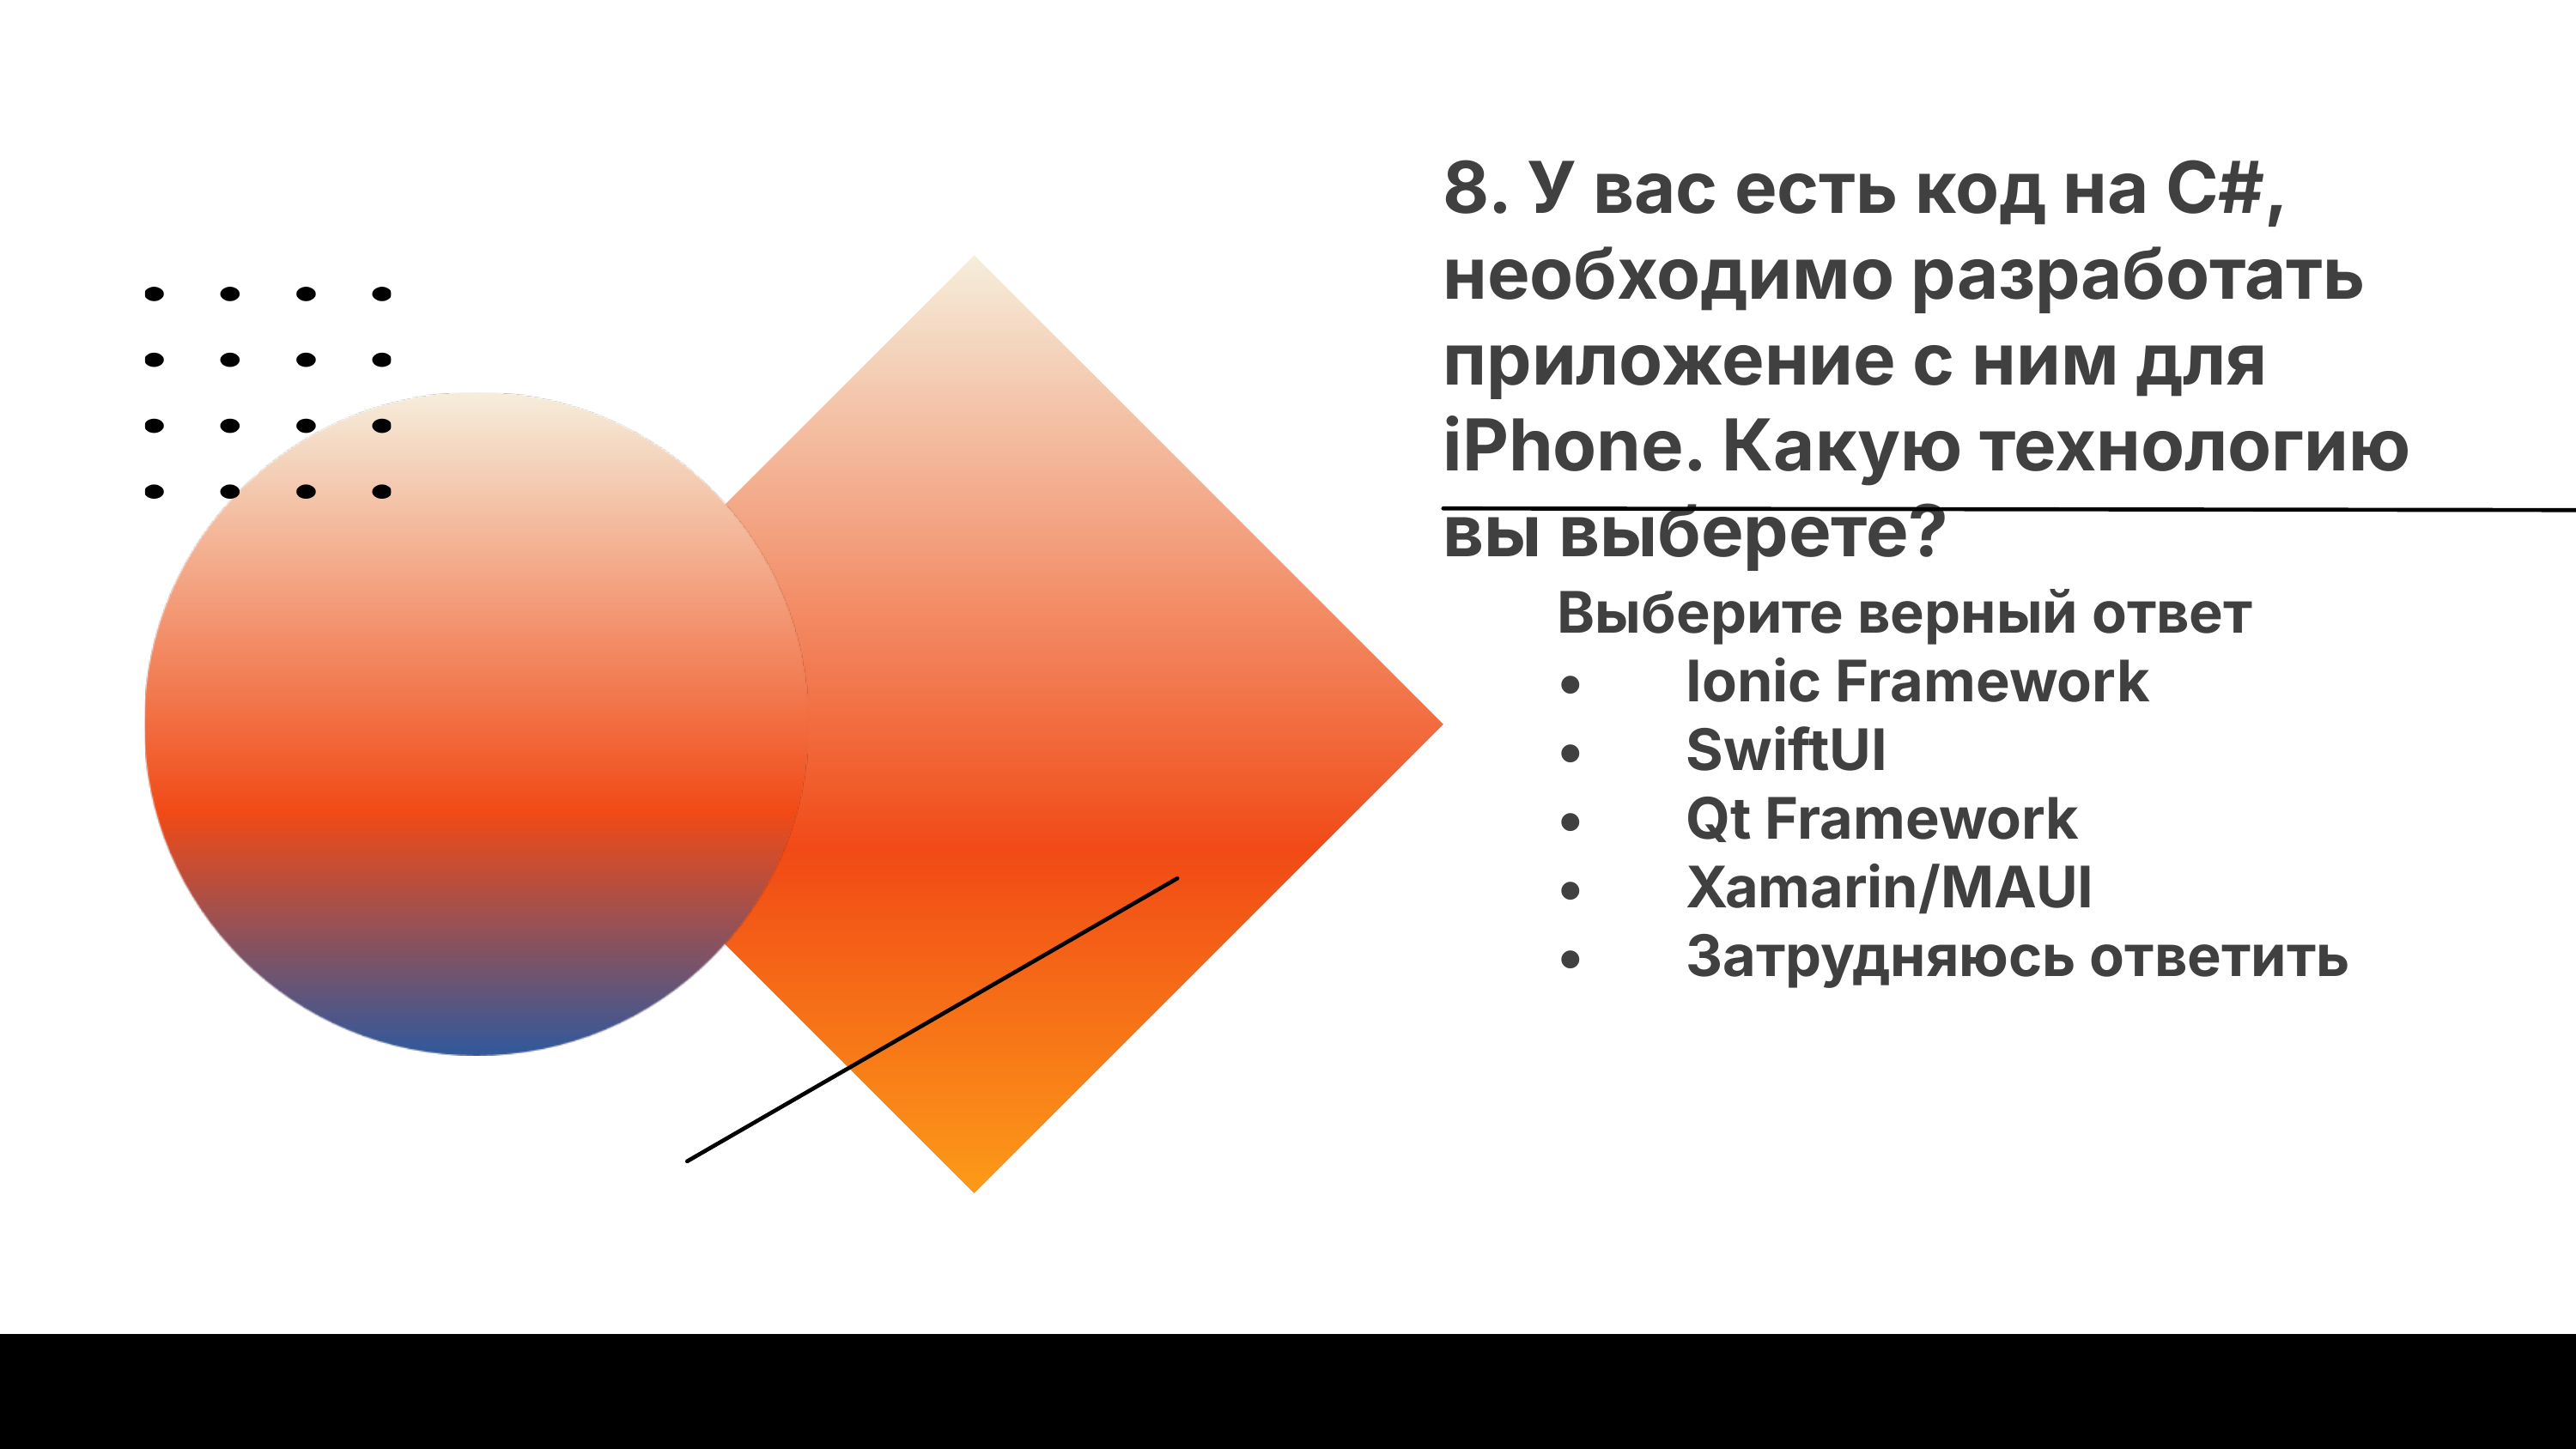

8. У вас есть код на С#, необходимо разработать приложение с ним для iPhone. Какую технологию вы выберете?

Выберите верный ответ
•	Ionic Framework
•	SwiftUI
•	Qt Framework
•	Xamarin/MAUI
•	Затрудняюсь ответить